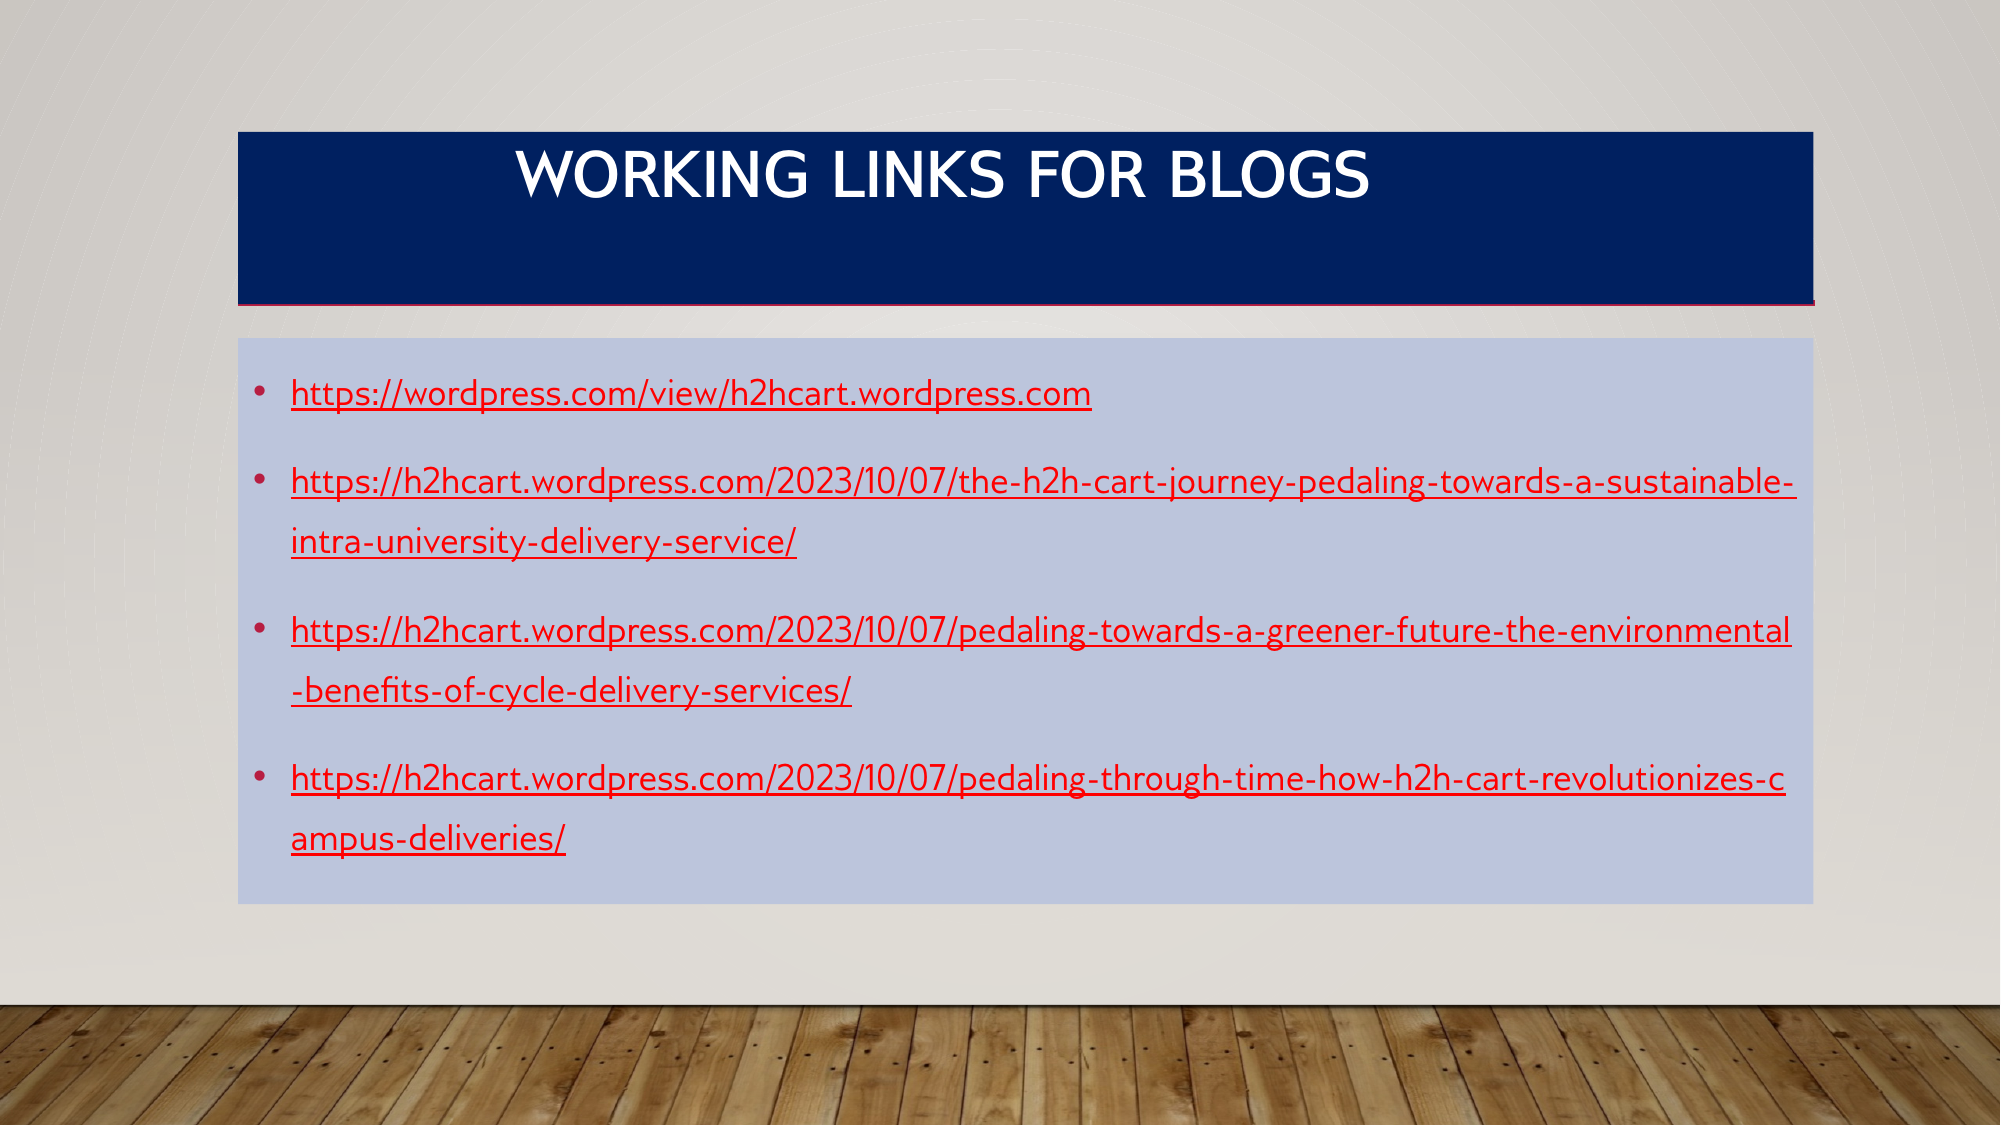

# Working Links for Blogs
https://wordpress.com/view/h2hcart.wordpress.com
https://h2hcart.wordpress.com/2023/10/07/the-h2h-cart-journey-pedaling-towards-a-sustainable-intra-university-delivery-service/
https://h2hcart.wordpress.com/2023/10/07/pedaling-towards-a-greener-future-the-environmental-benefits-of-cycle-delivery-services/
https://h2hcart.wordpress.com/2023/10/07/pedaling-through-time-how-h2h-cart-revolutionizes-campus-deliveries/